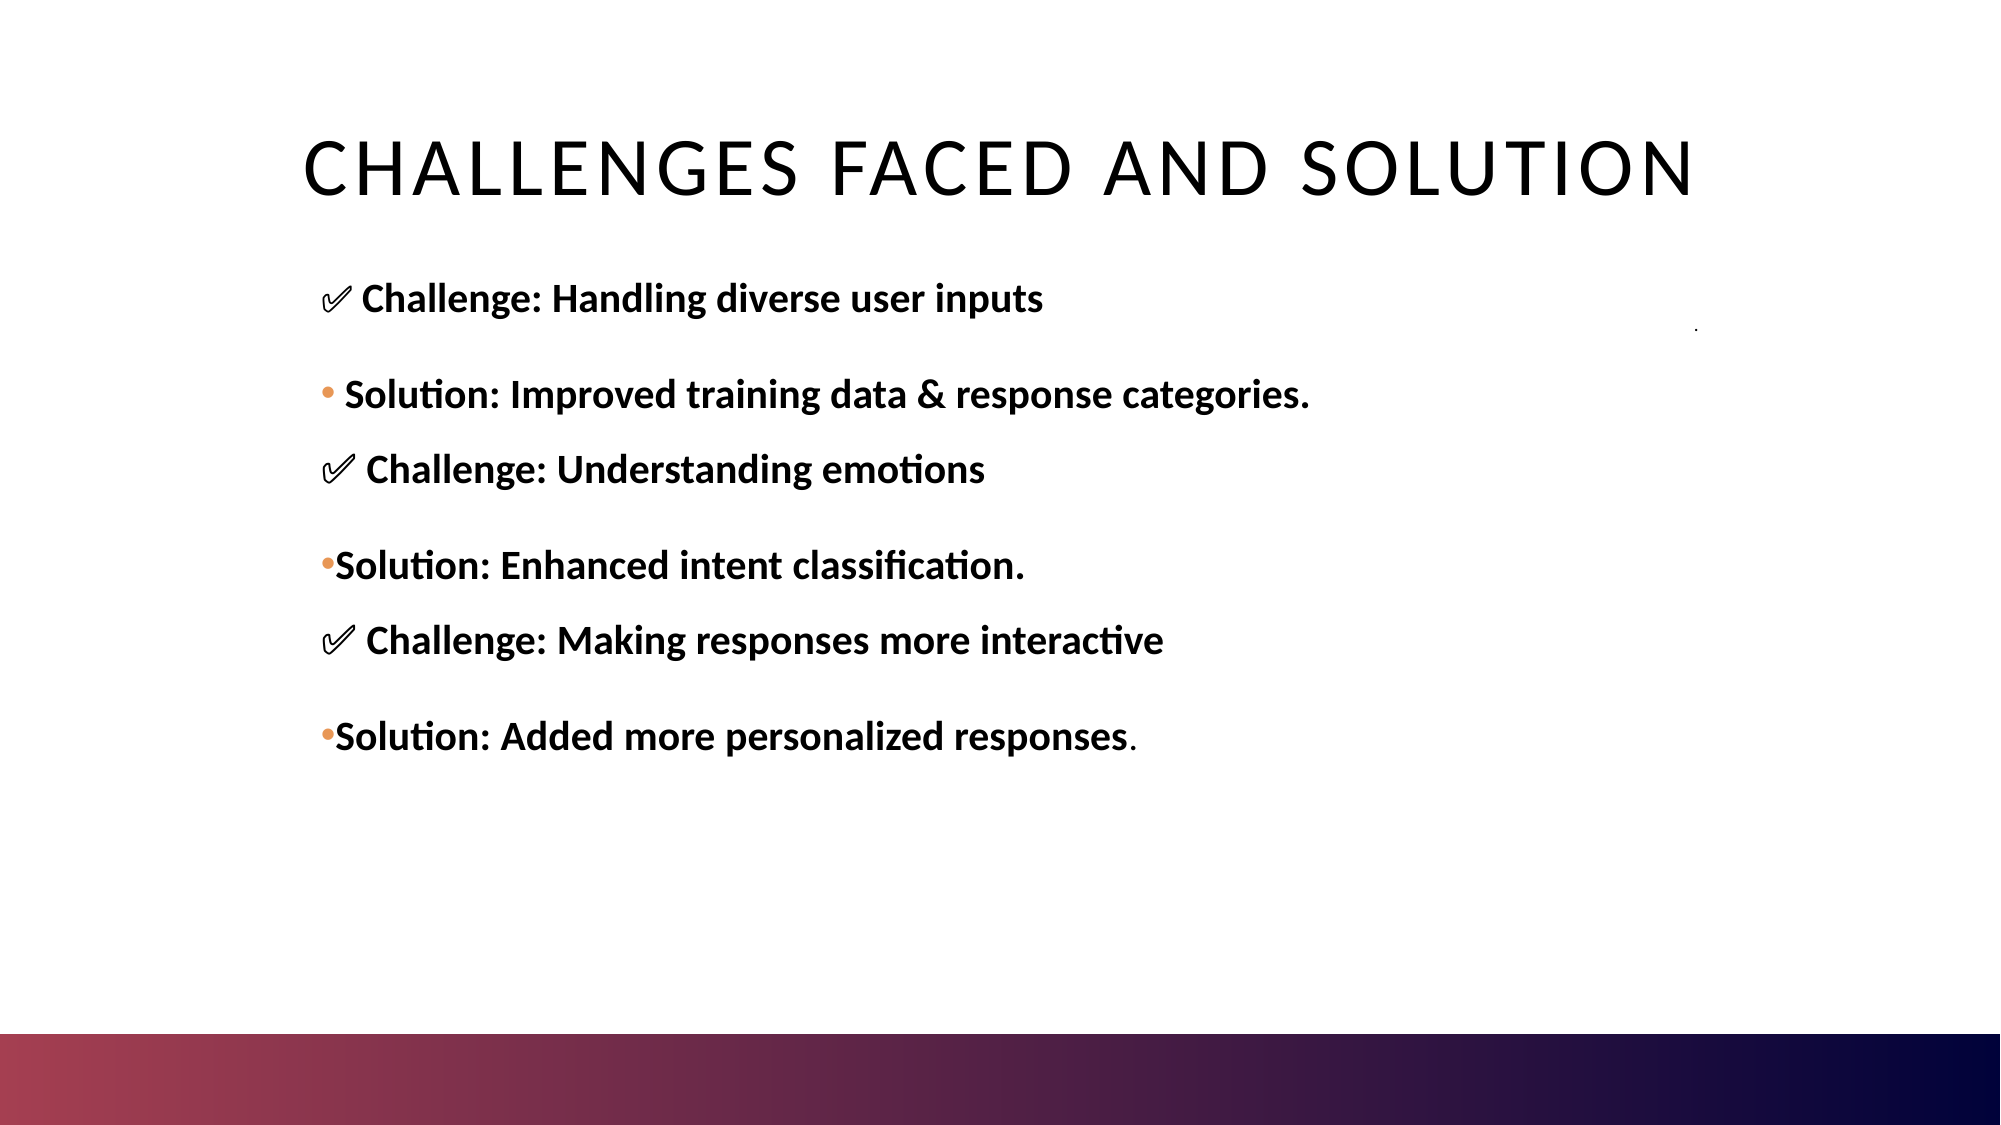

# Challenges faced and solution
✅ Challenge: Handling diverse user inputs
 Solution: Improved training data & response categories.
✅ Challenge: Understanding emotions
Solution: Enhanced intent classification.
✅ Challenge: Making responses more interactive
Solution: Added more personalized responses.

.